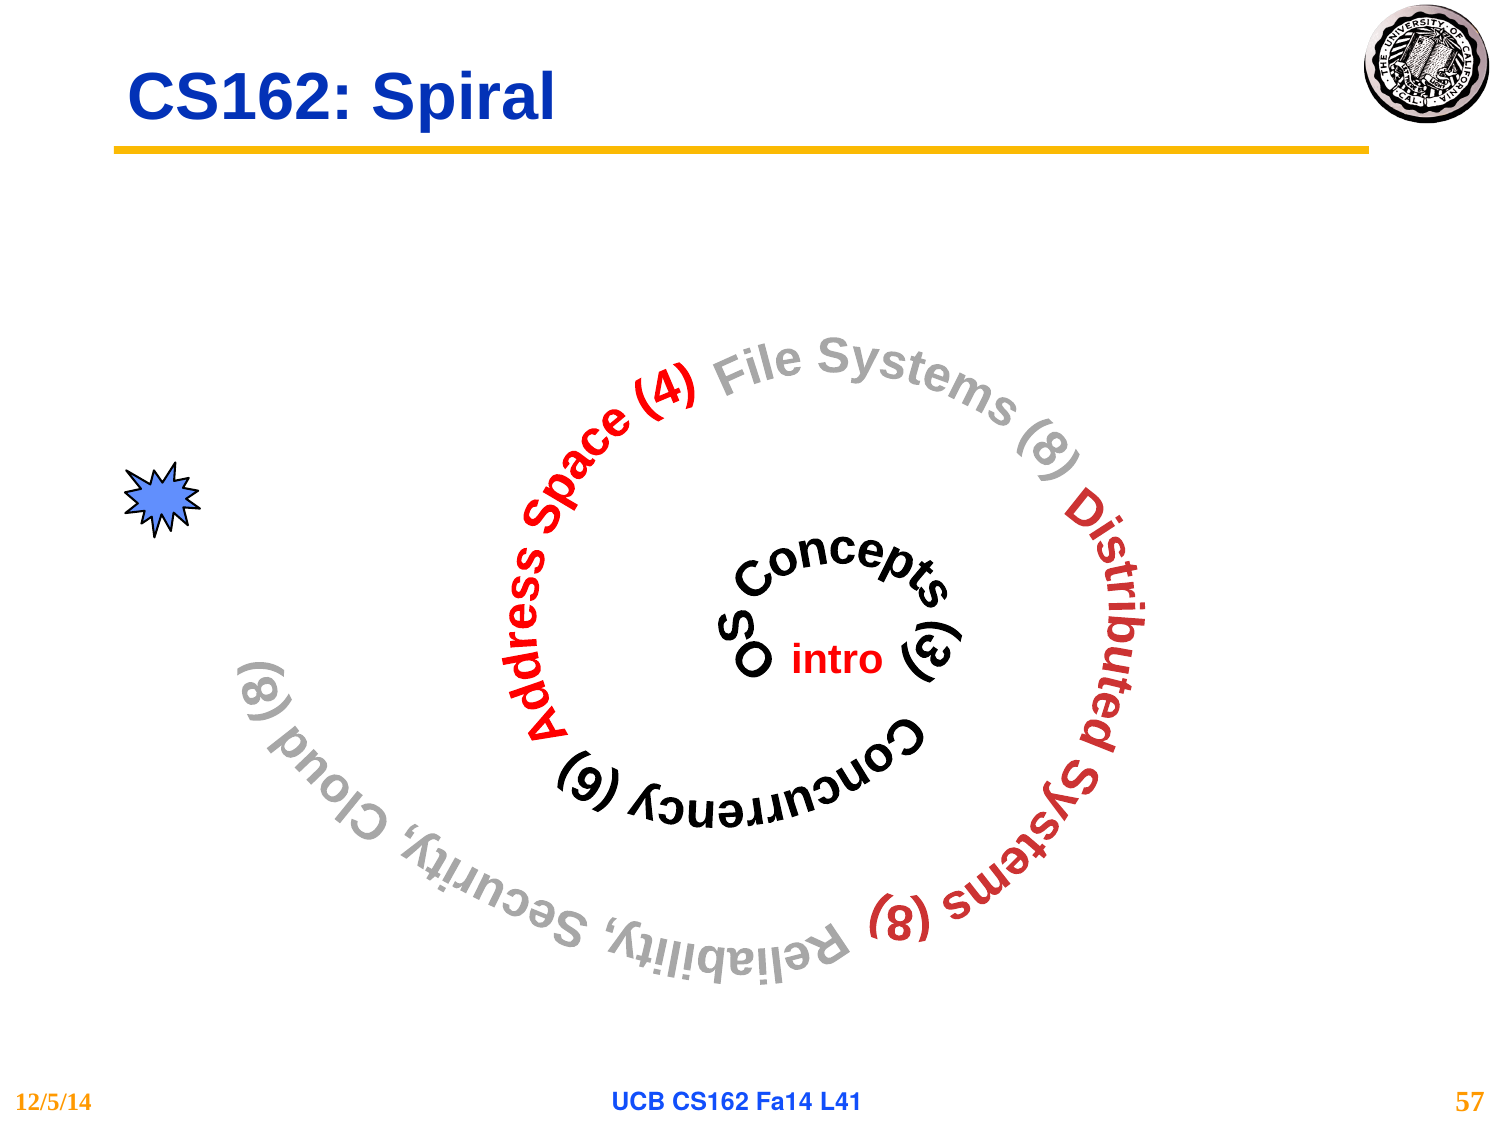

# CS162: Spiral
File Systems (8)
Address Space (4)
Concurrency (6)

Reliability, Security, Cloud (8)
Distributed Systems (8)
OS Concepts (3)
intro
12/5/14
UCB CS162 Fa14 L41
57